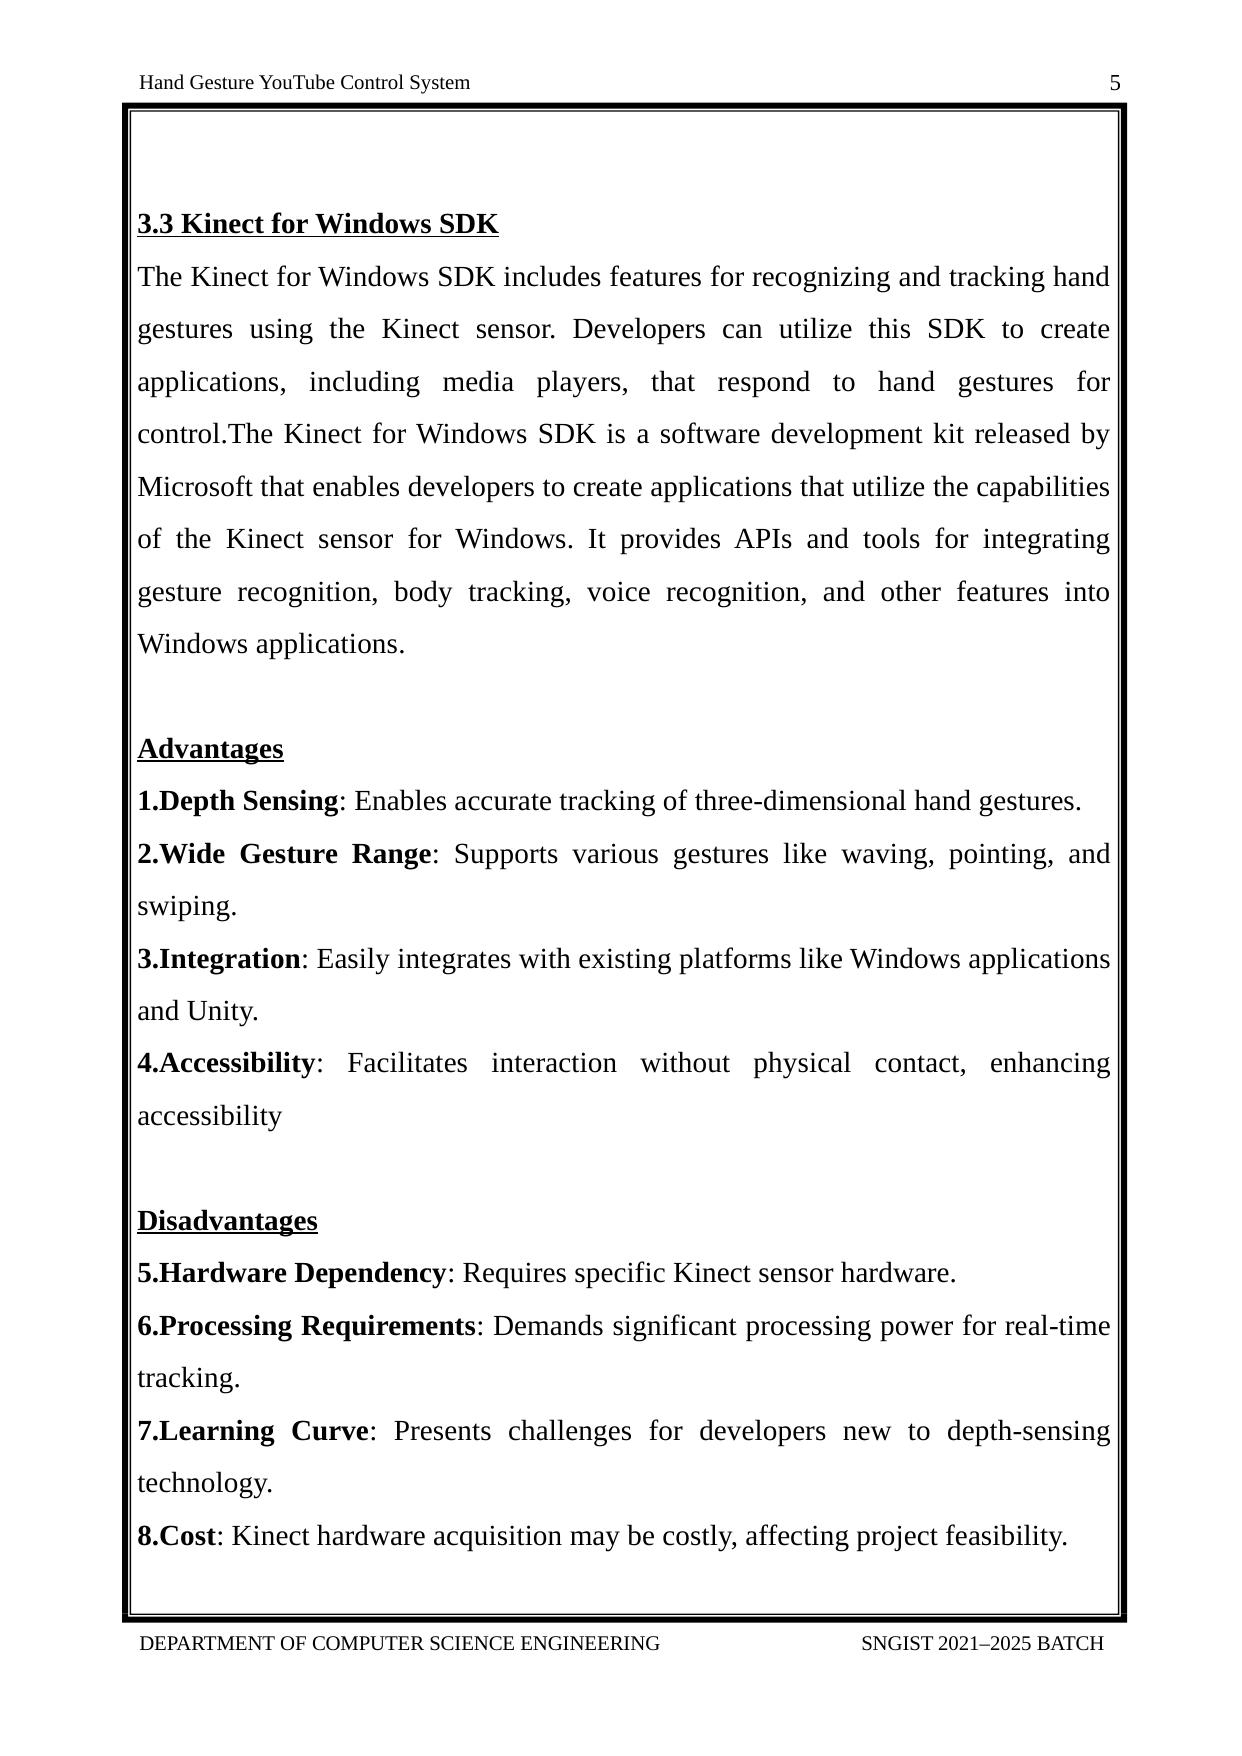

5
Hand Gesture YouTube Control System

3.3 Kinect for Windows SDK
The Kinect for Windows SDK includes features for recognizing and tracking hand gestures using the Kinect sensor. Developers can utilize this SDK to create applications, including media players, that respond to hand gestures for control.The Kinect for Windows SDK is a software development kit released by Microsoft that enables developers to create applications that utilize the capabilities of the Kinect sensor for Windows. It provides APIs and tools for integrating gesture recognition, body tracking, voice recognition, and other features into Windows applications.

Advantages
Depth Sensing: Enables accurate tracking of three-dimensional hand gestures.
Wide Gesture Range: Supports various gestures like waving, pointing, and swiping.
Integration: Easily integrates with existing platforms like Windows applications and Unity.
Accessibility: Facilitates interaction without physical contact, enhancing accessibility

Disadvantages
Hardware Dependency: Requires specific Kinect sensor hardware.
Processing Requirements: Demands significant processing power for real-time tracking.
Learning Curve: Presents challenges for developers new to depth-sensing technology.
Cost: Kinect hardware acquisition may be costly, affecting project feasibility.

DEPARTMENT OF COMPUTER SCIENCE ENGINEERING
SNGIST 2021–2025 BATCH